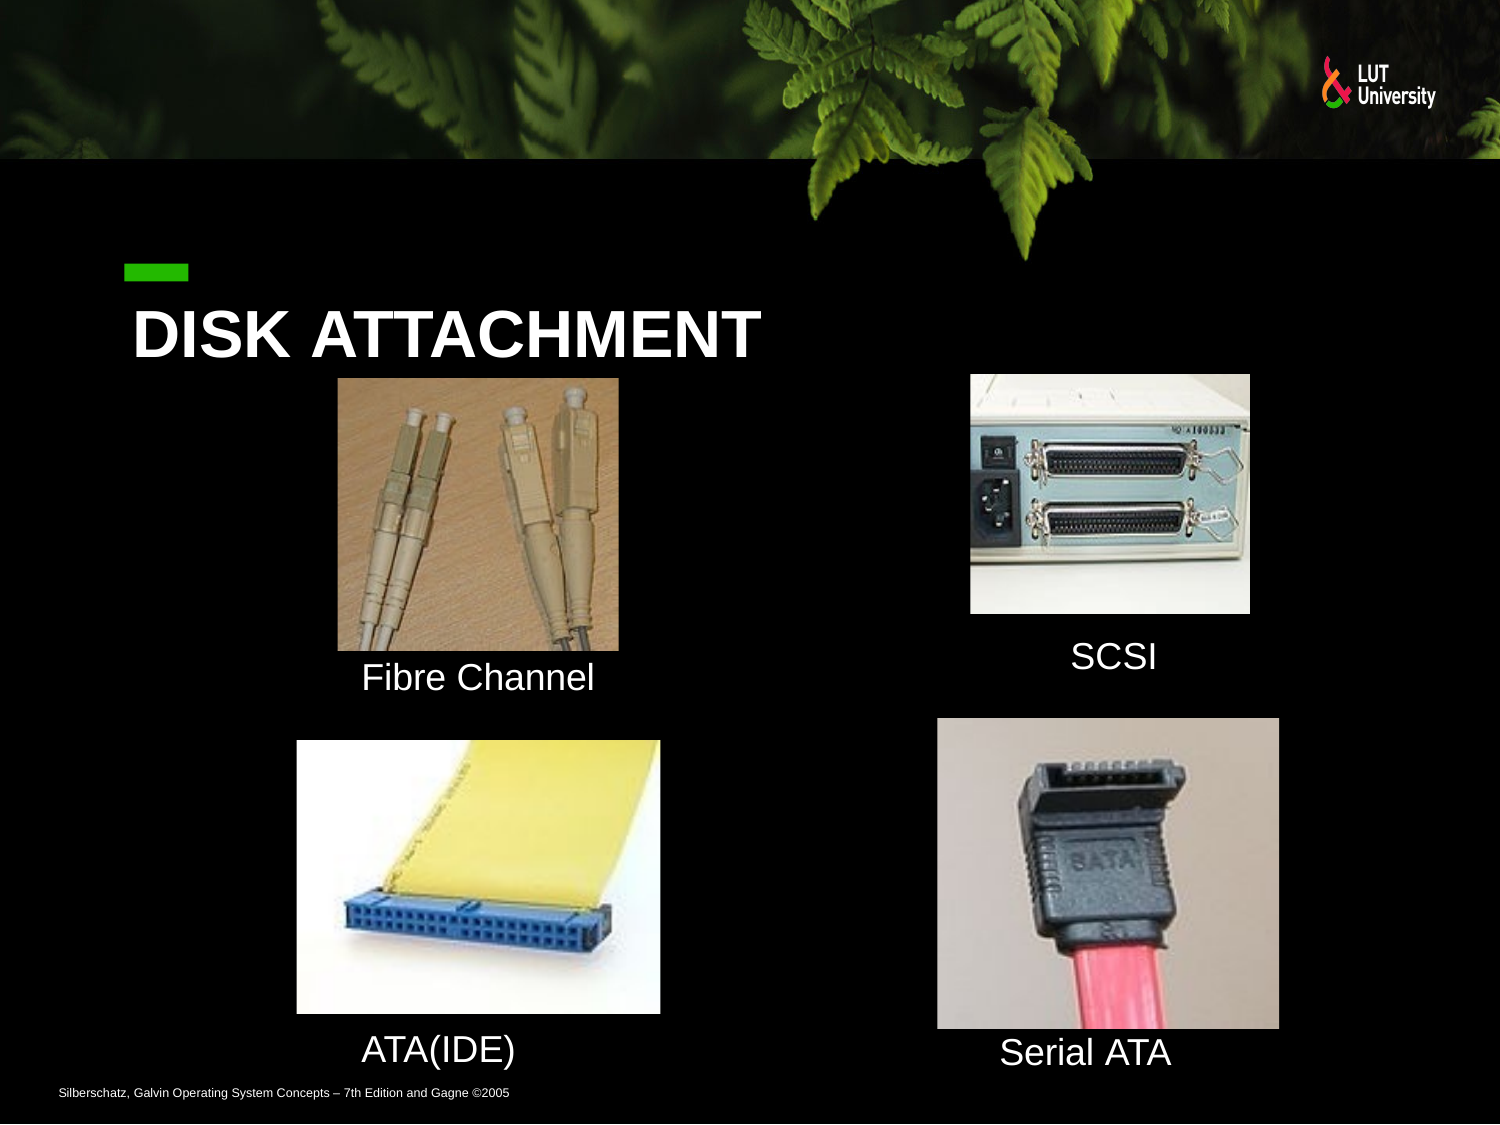

# Disk Attachment

SCSI
Fibre Channel

ATA(IDE)
Serial ATA
Silberschatz, Galvin Operating System Concepts – 7th Edition and Gagne ©2005